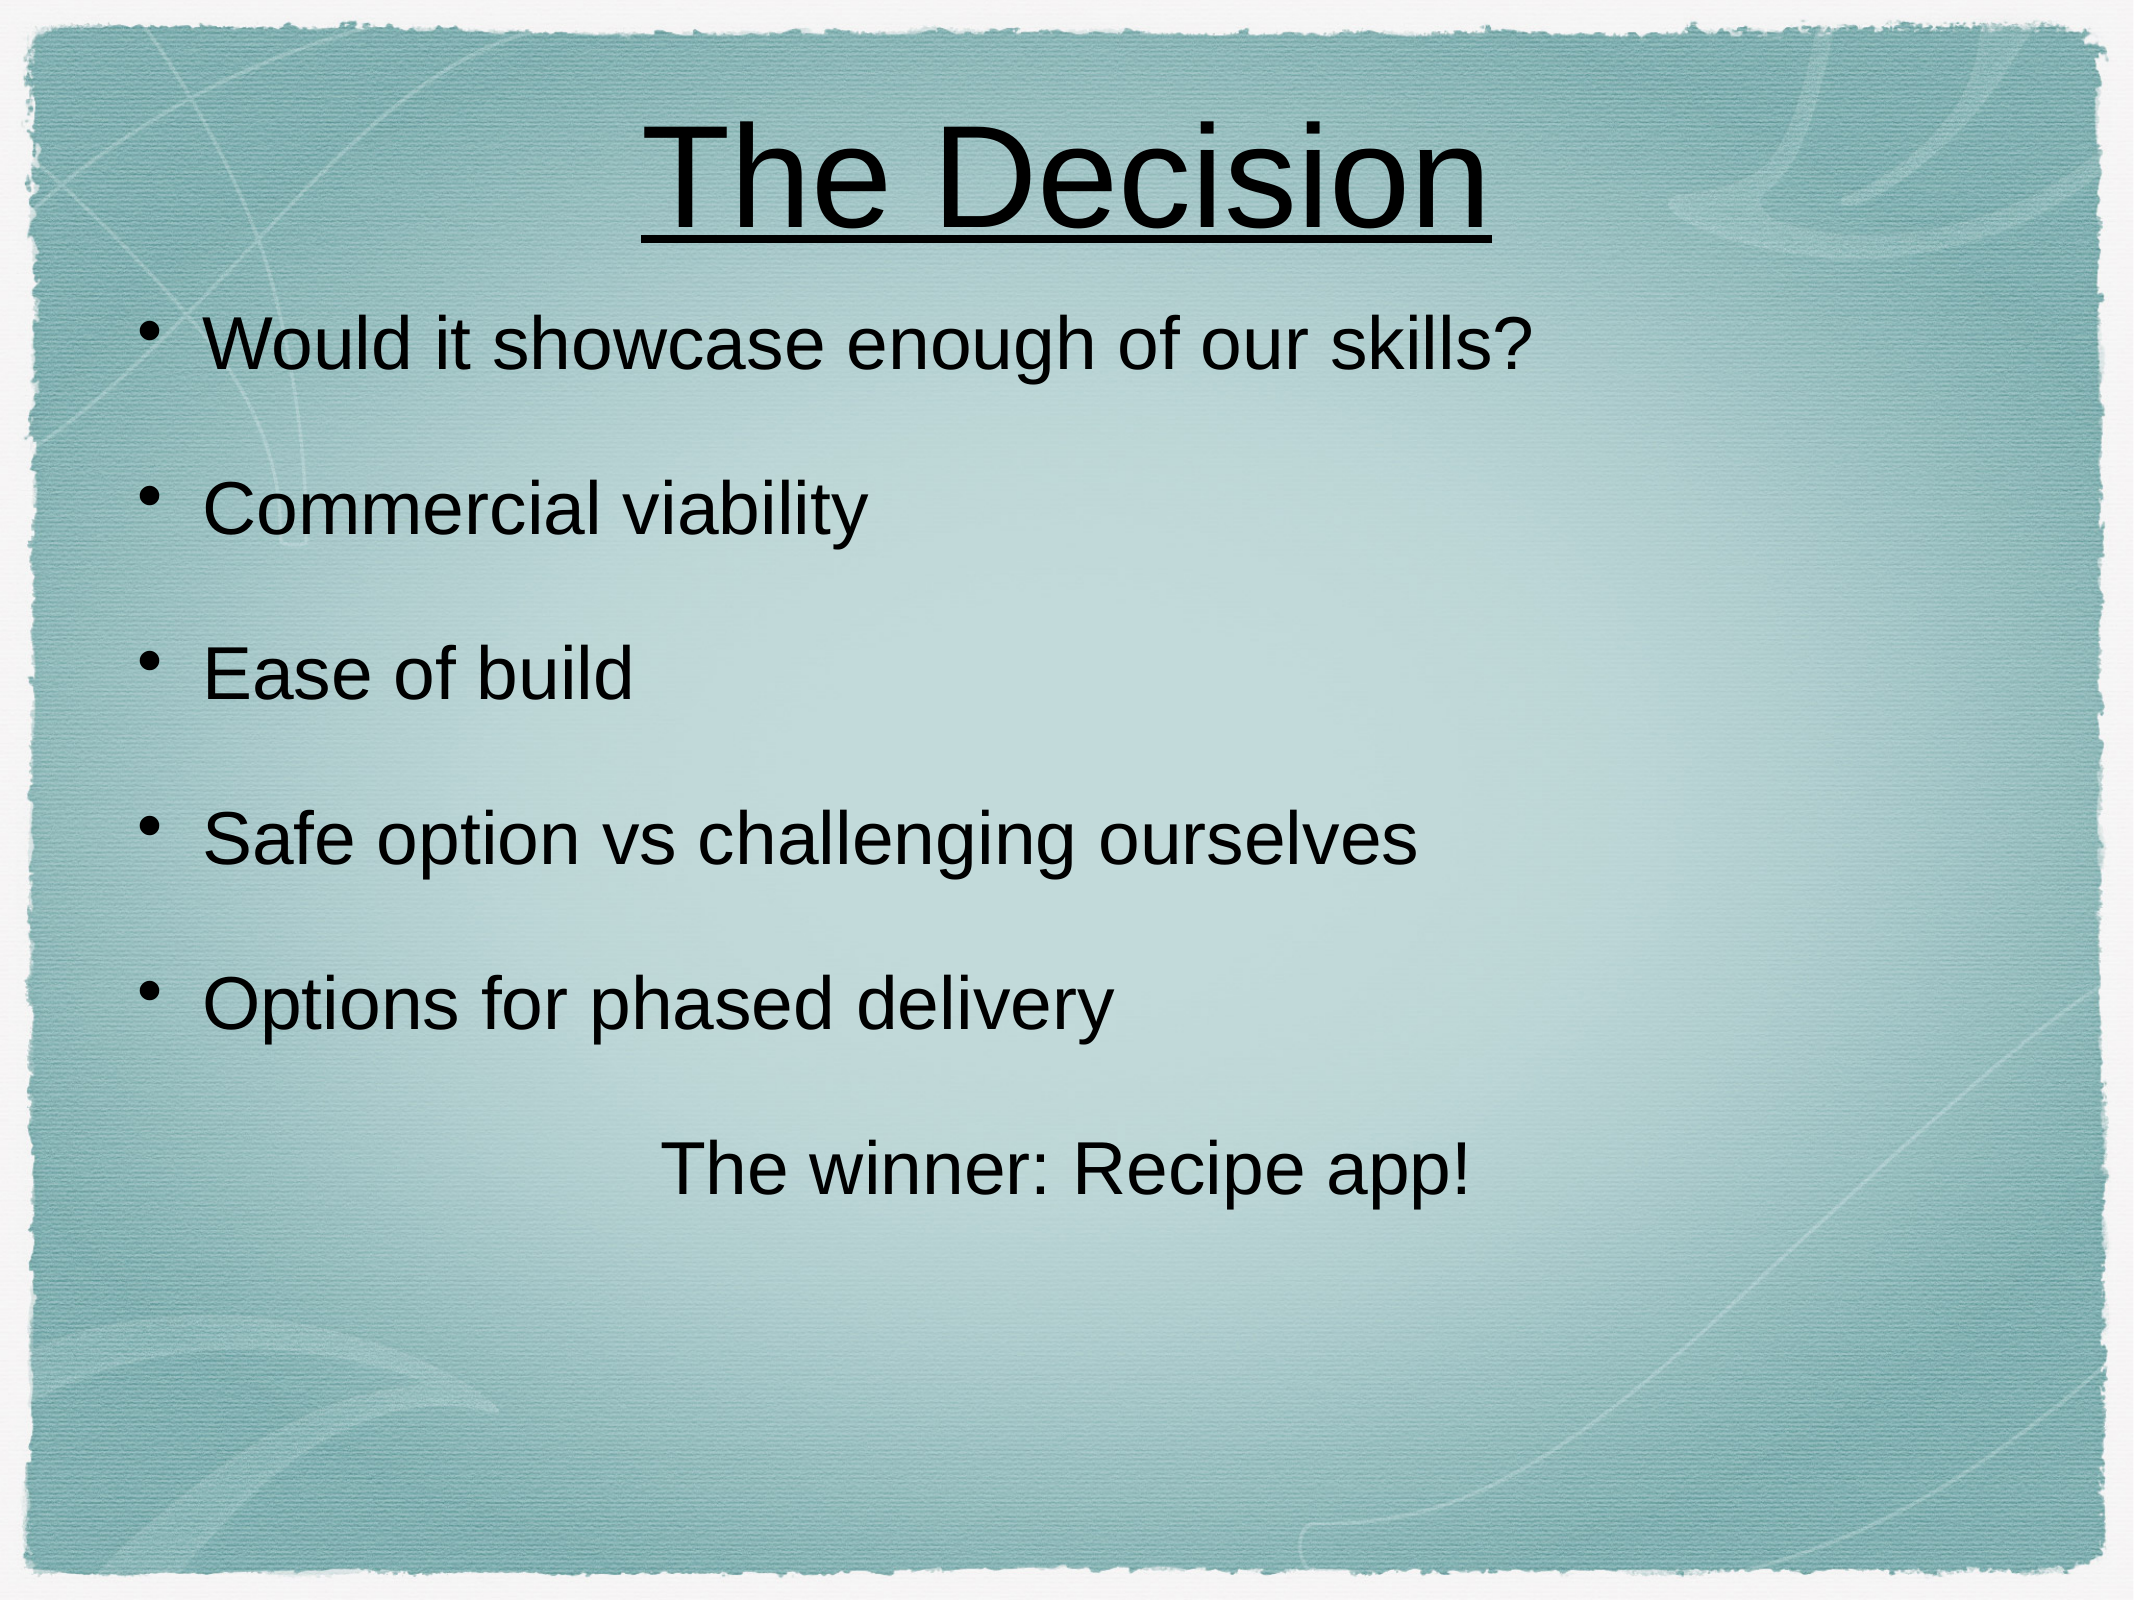

# The Decision
Would it showcase enough of our skills?
Commercial viability
Ease of build
Safe option vs challenging ourselves
Options for phased delivery
The winner: Recipe app!